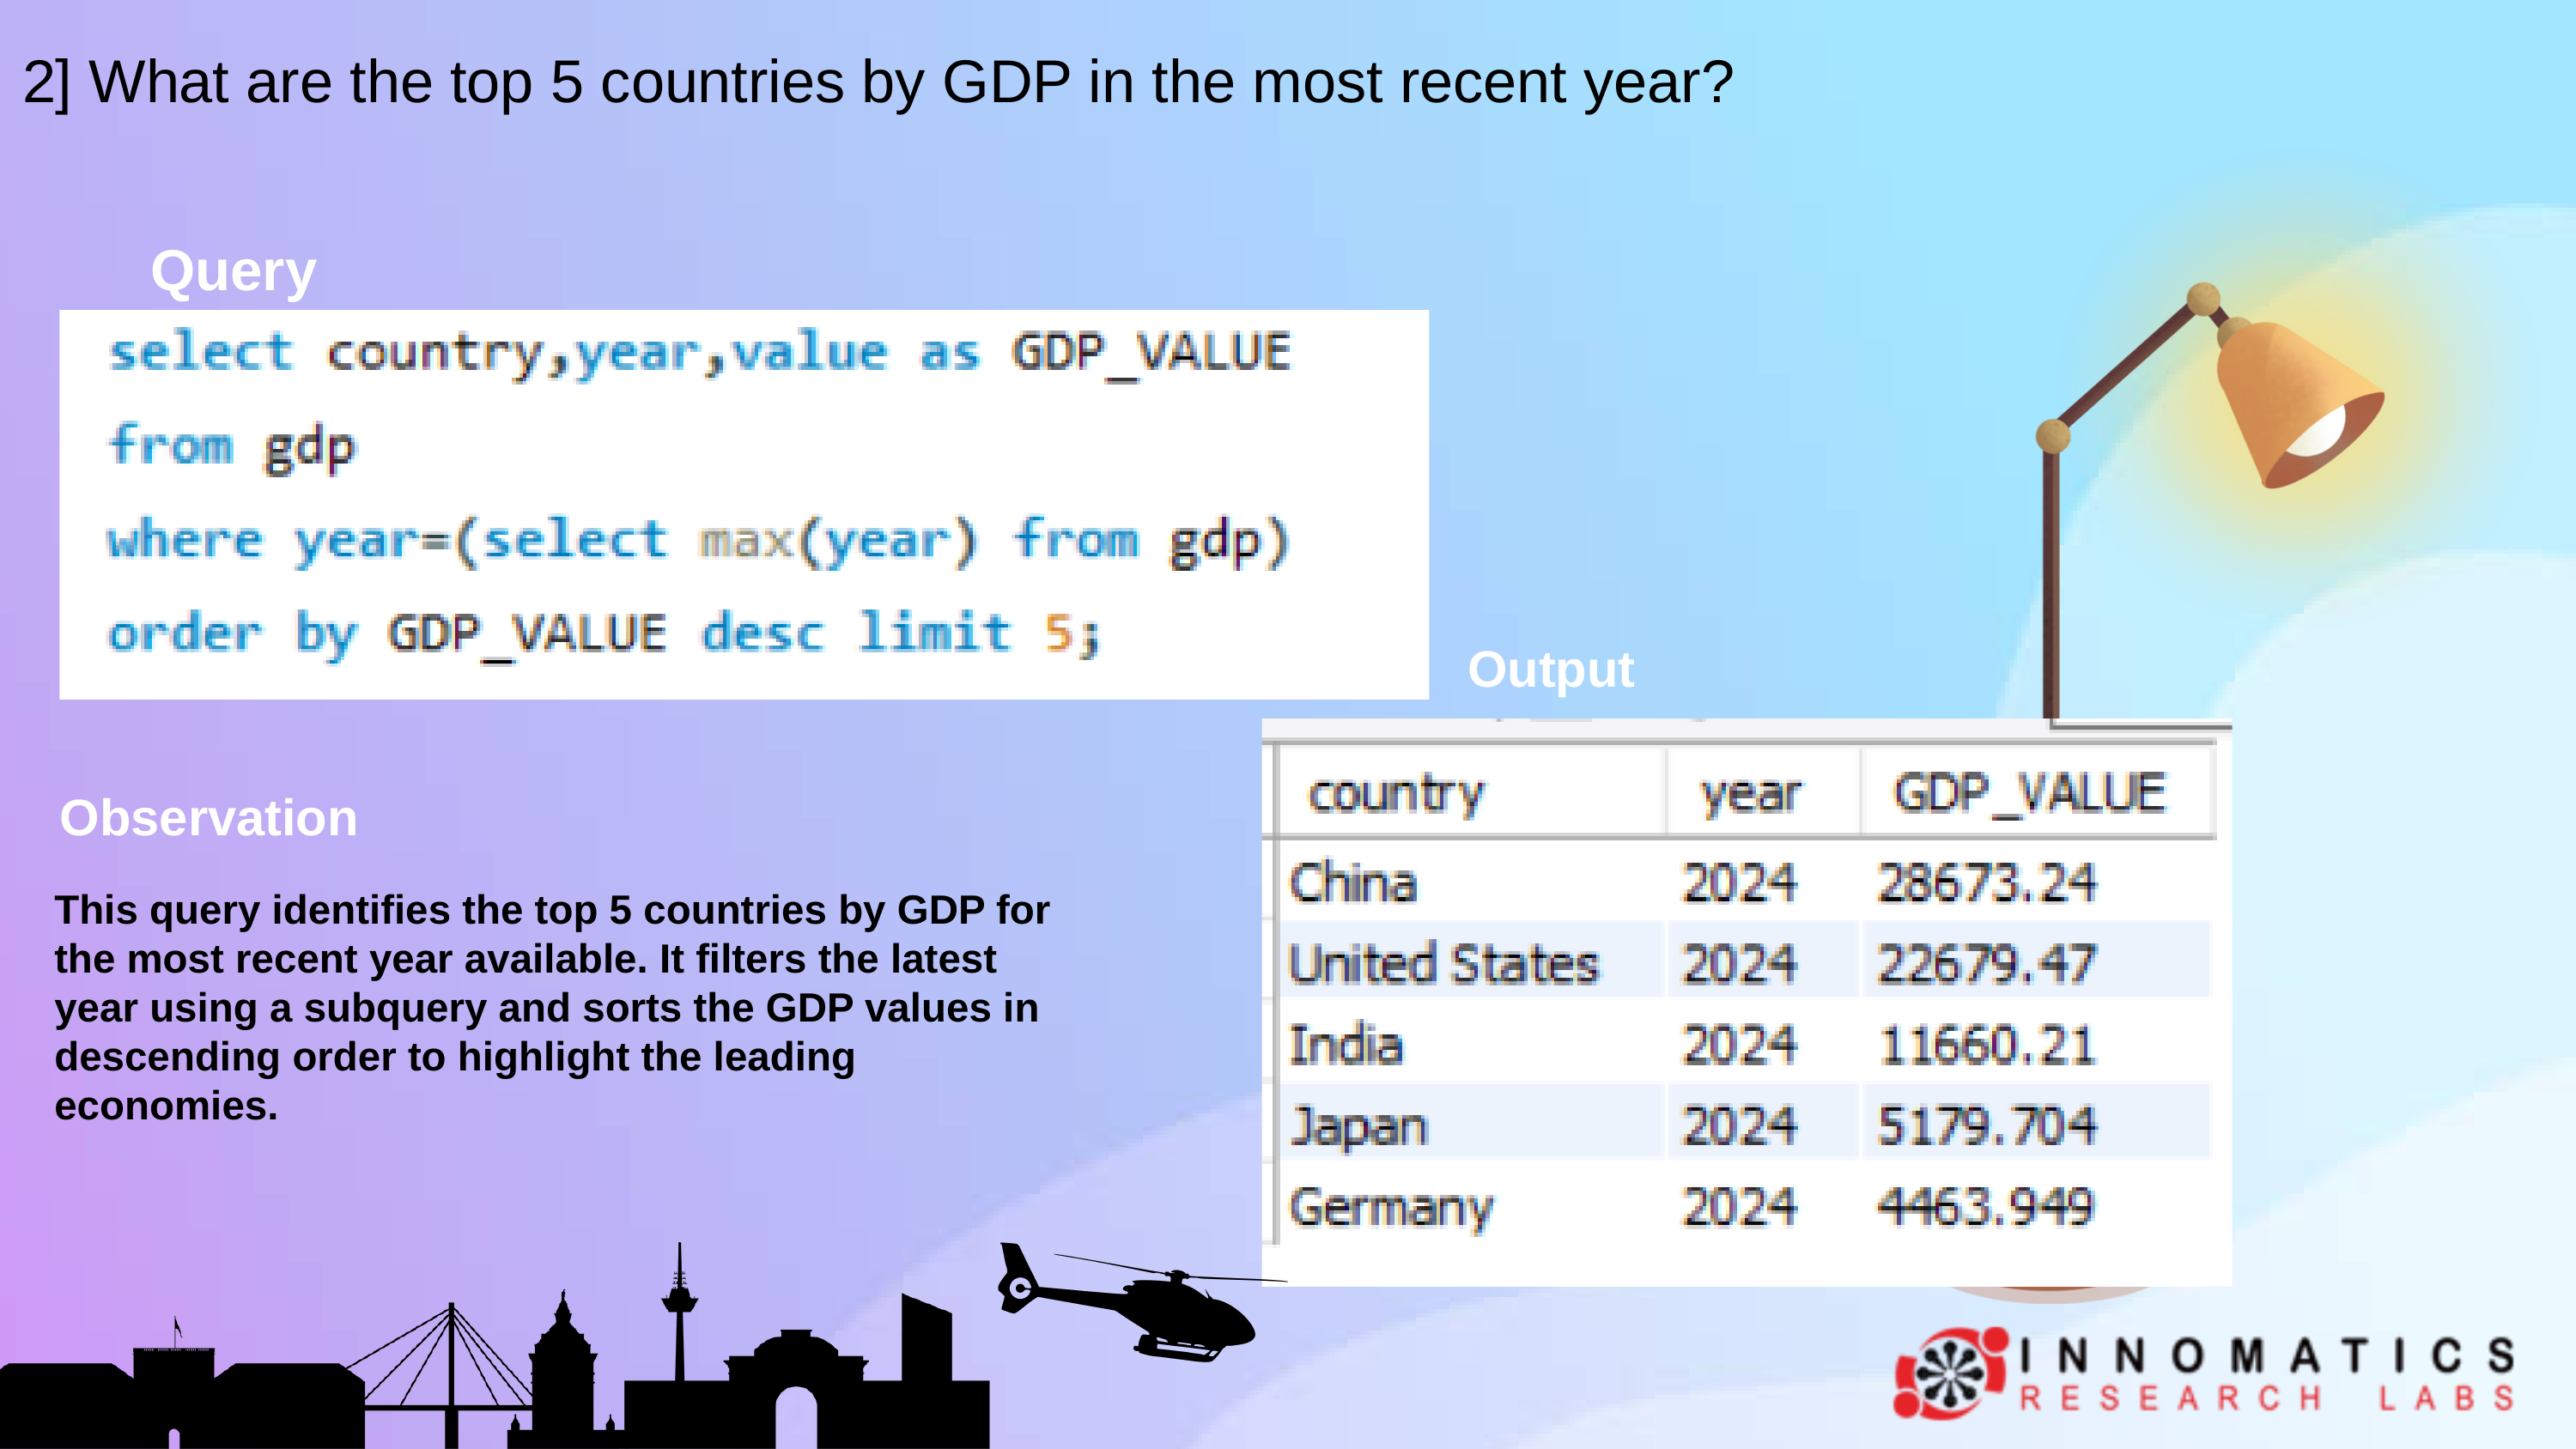

2] What are the top 5 countries by GDP in the most recent year?

Query

Output

Observation
This query identifies the top 5 countries by GDP for the most recent year available. It filters the latest year using a subquery and sorts the GDP values in descending order to highlight the leading economies.